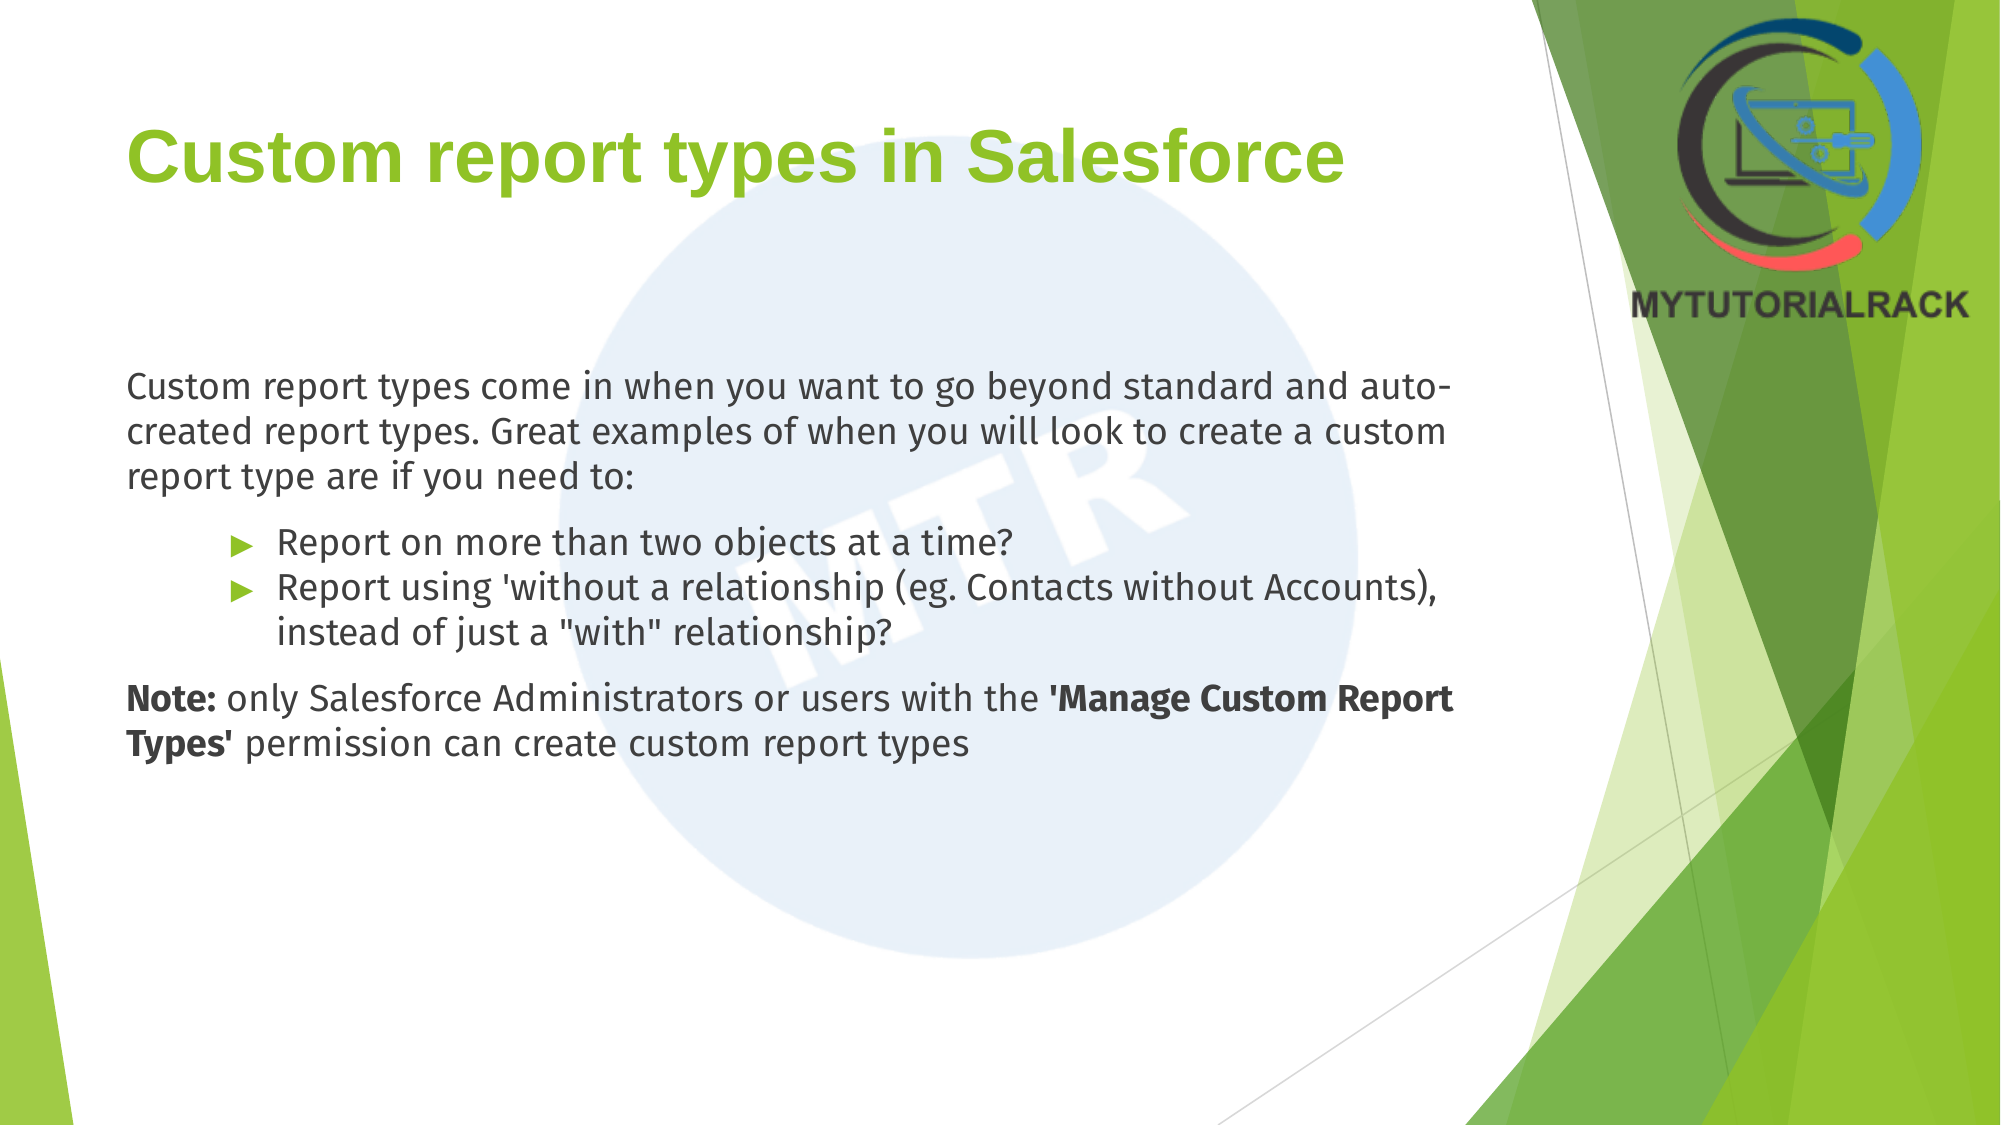

# Custom report types in Salesforce

Custom report types come in when you want to go beyond standard and auto-created report types. Great examples of when you will look to create a custom report type are if you need to:
Report on more than two objects at a time?
Report using 'without a relationship (eg. Contacts without Accounts), instead of just a "with" relationship?
Note: only Salesforce Administrators or users with the 'Manage Custom Report Types' permission can create custom report types